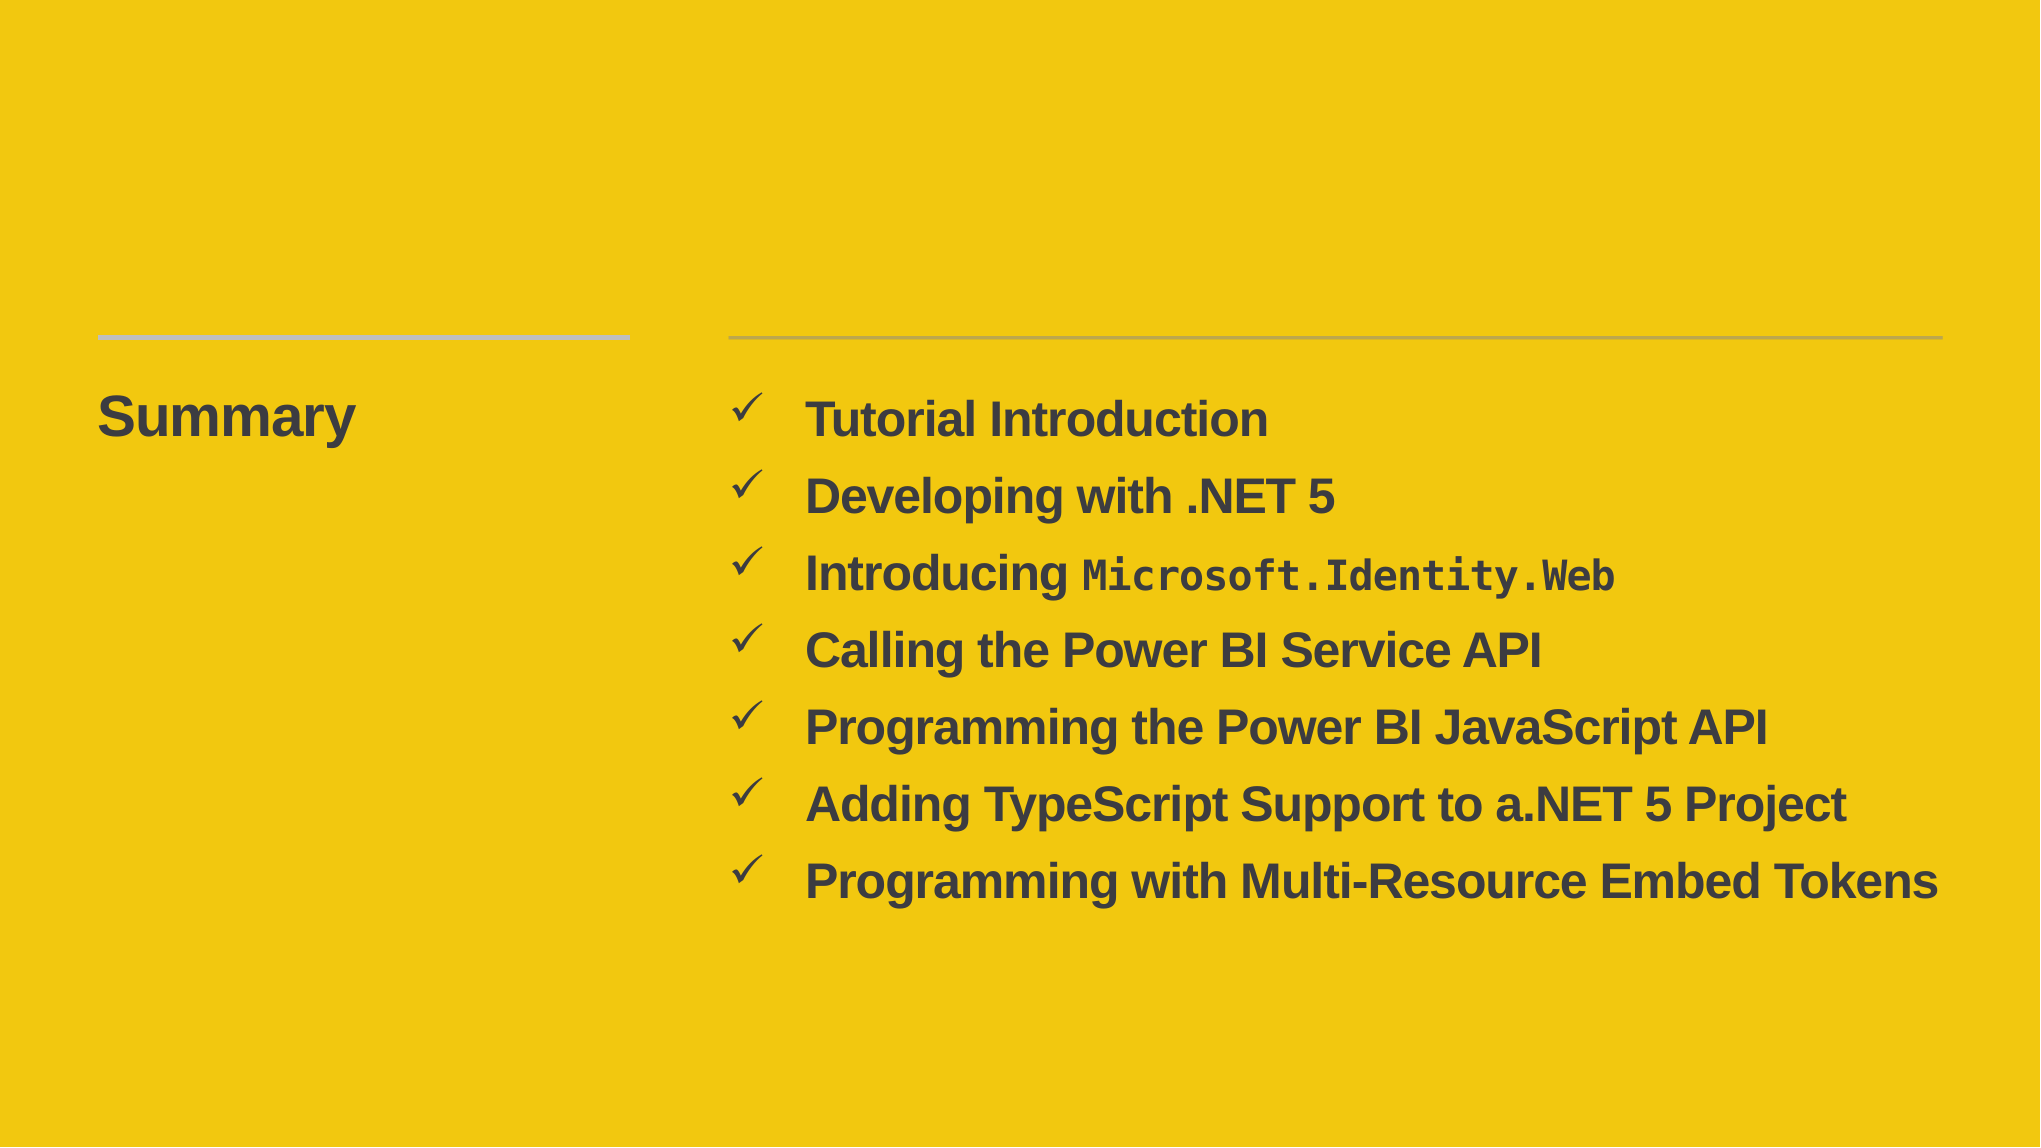

Tutorial Introduction
Developing with .NET 5
Introducing Microsoft.Identity.Web
Calling the Power BI Service API
Programming the Power BI JavaScript API
Adding TypeScript Support to a.NET 5 Project
Programming with Multi-Resource Embed Tokens
# Summary